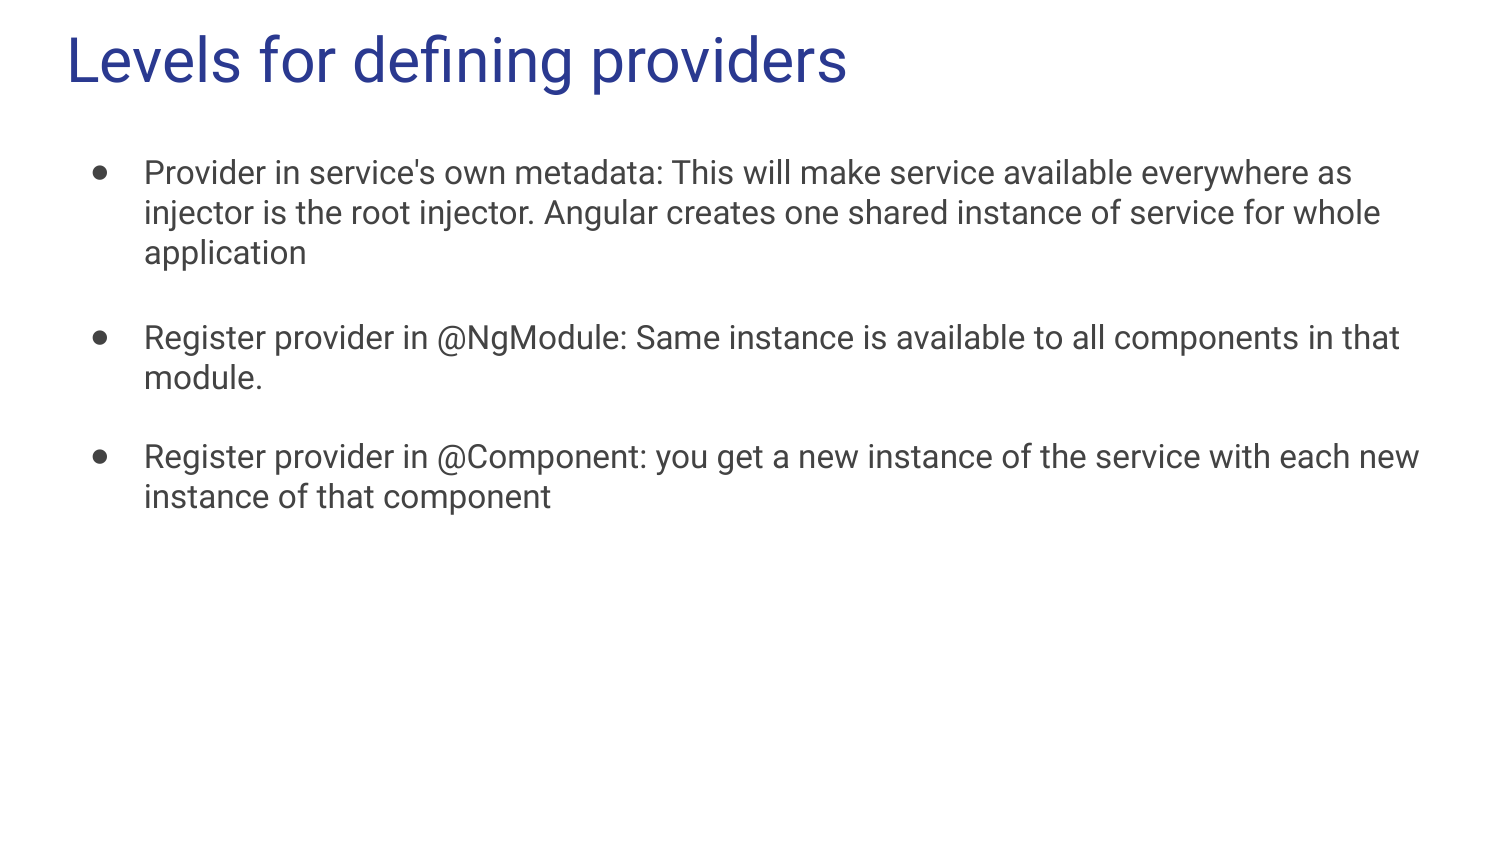

# Levels for defining providers

Provider in service's own metadata: This will make service available everywhere as injector is the root injector. Angular creates one shared instance of service for whole application
Rmodule.
Register provider in @NgModule: Same instance is available to all components in that module.

Register provider in @Component: you get a new instance of the service with each new instance of that component